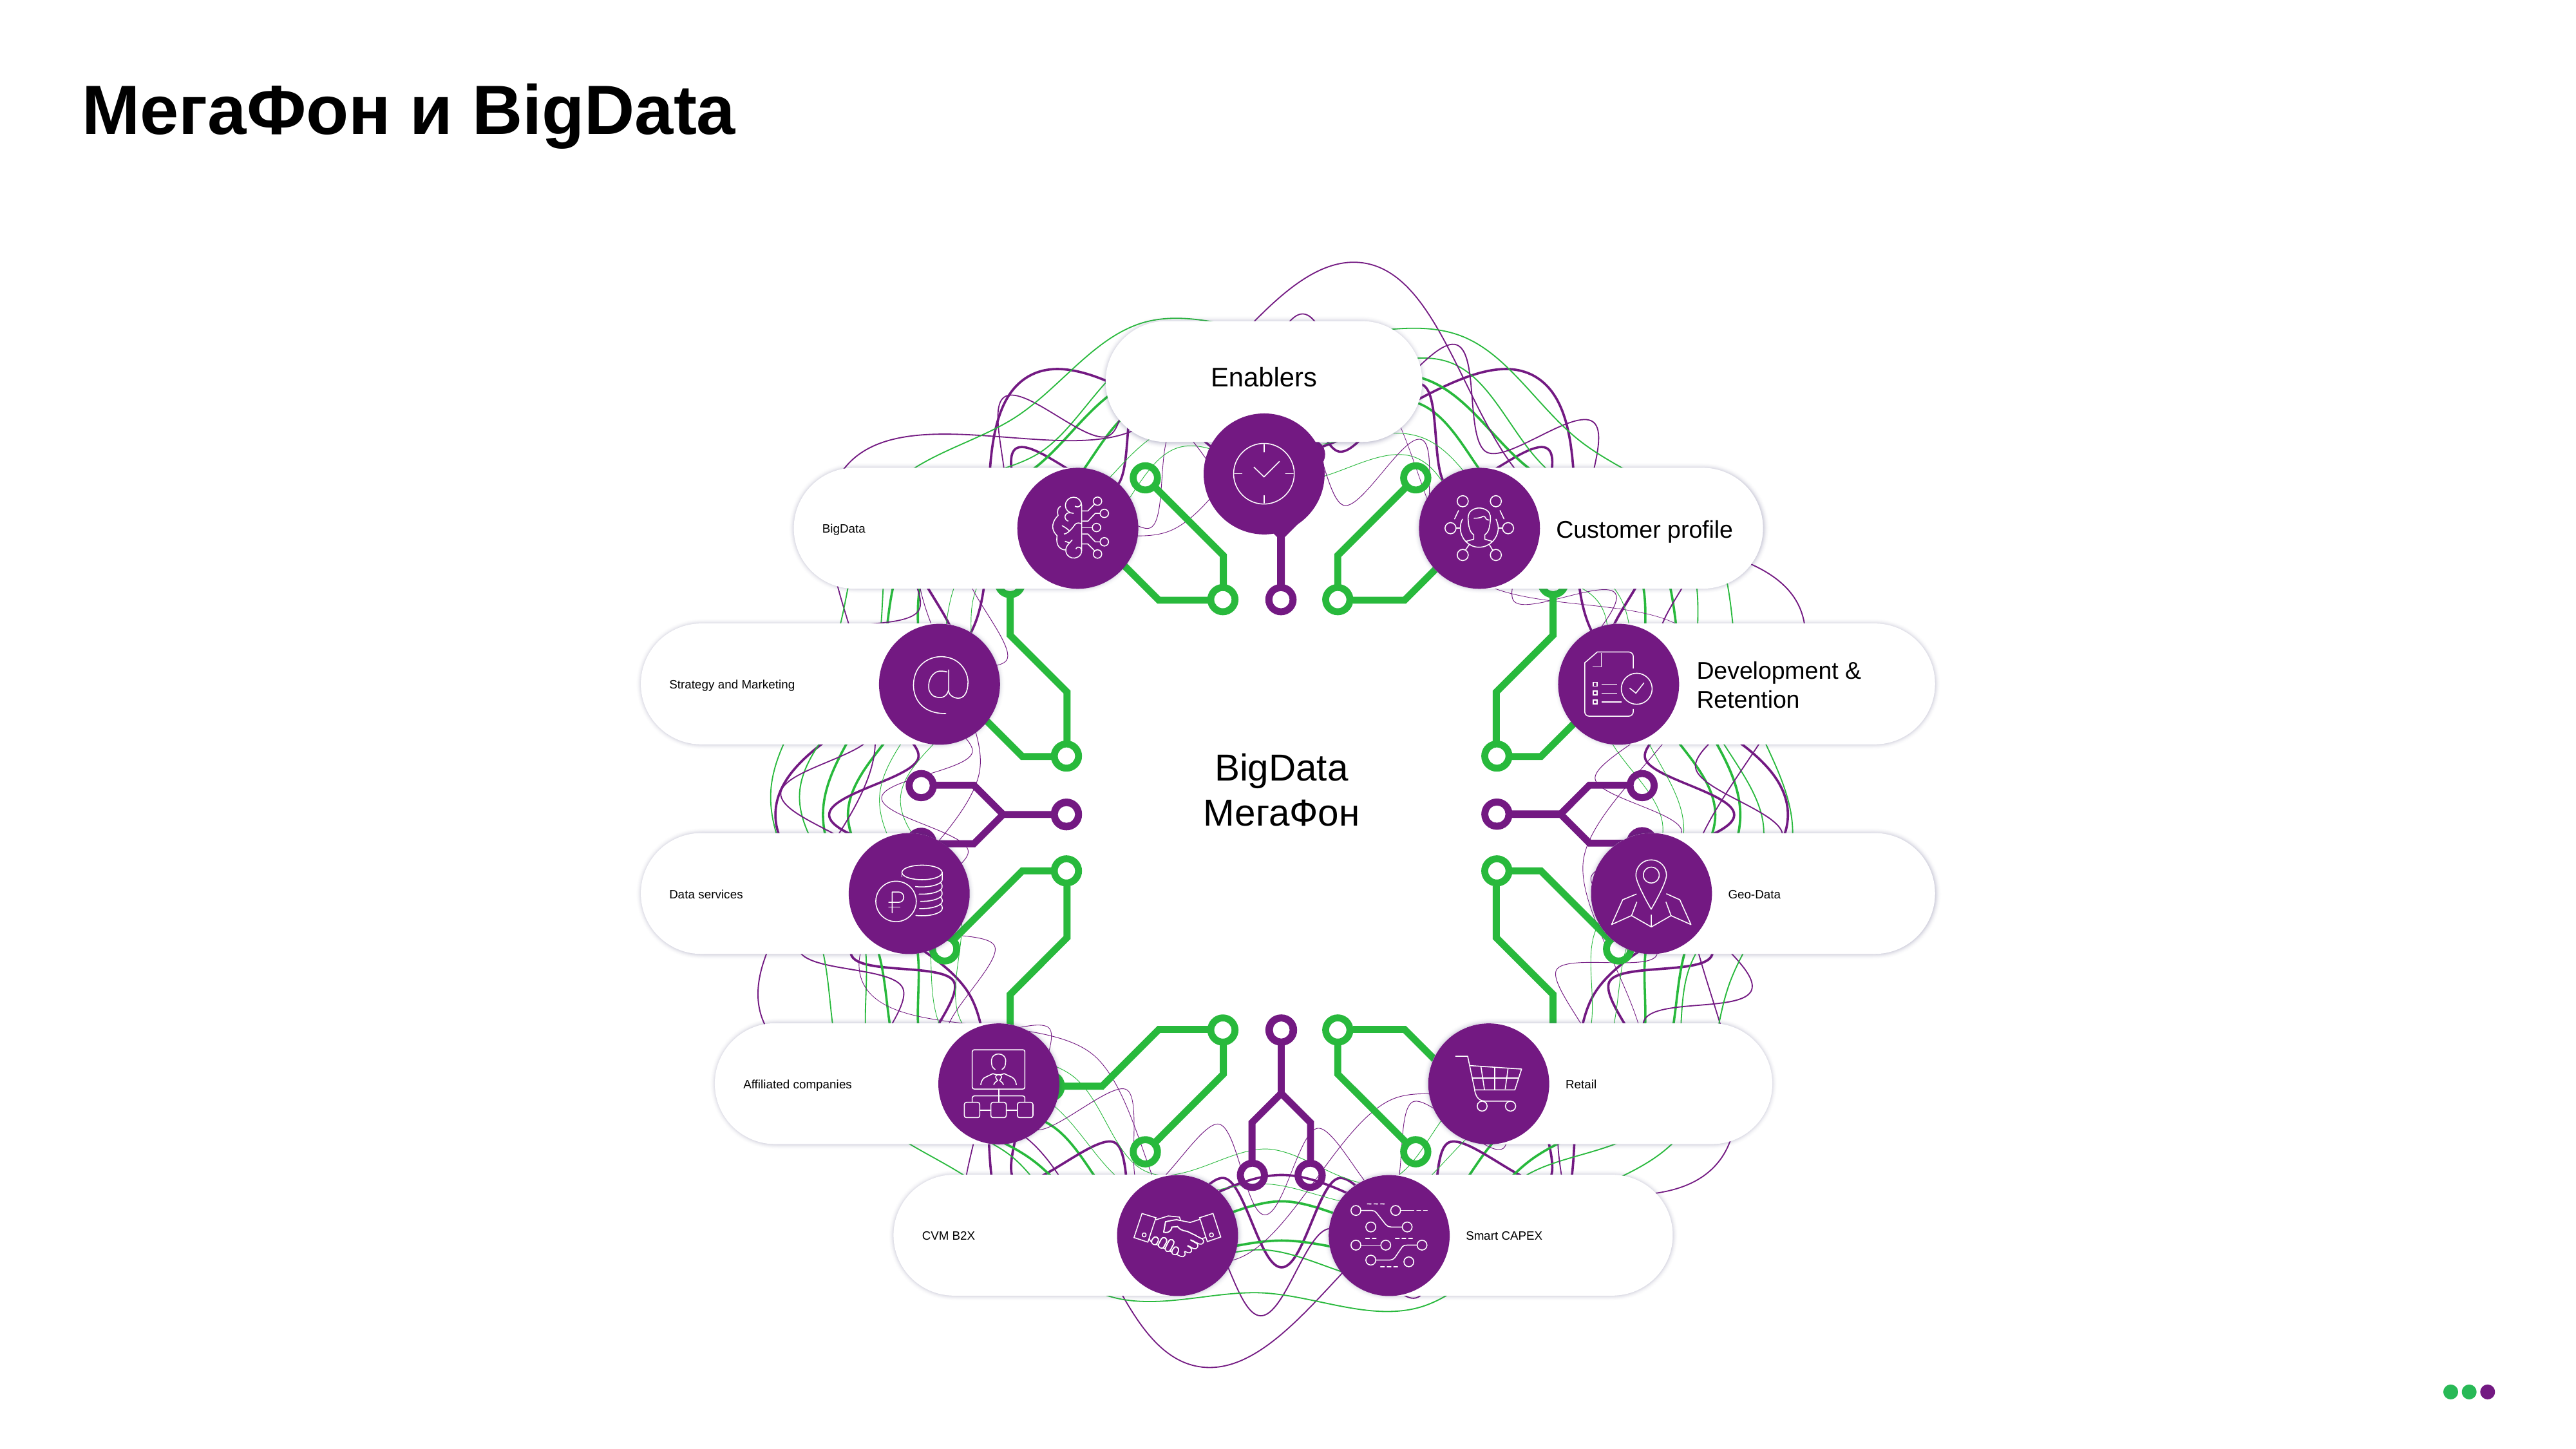

# МегаФон и BigData

Enablers

BigData

Customer profile

Strategy and Marketing

Development & Retention

BigData
МегаФон

Data services

Geo-Data

Affiliated companies

Retail

CVM B2X

Smart CAPEX